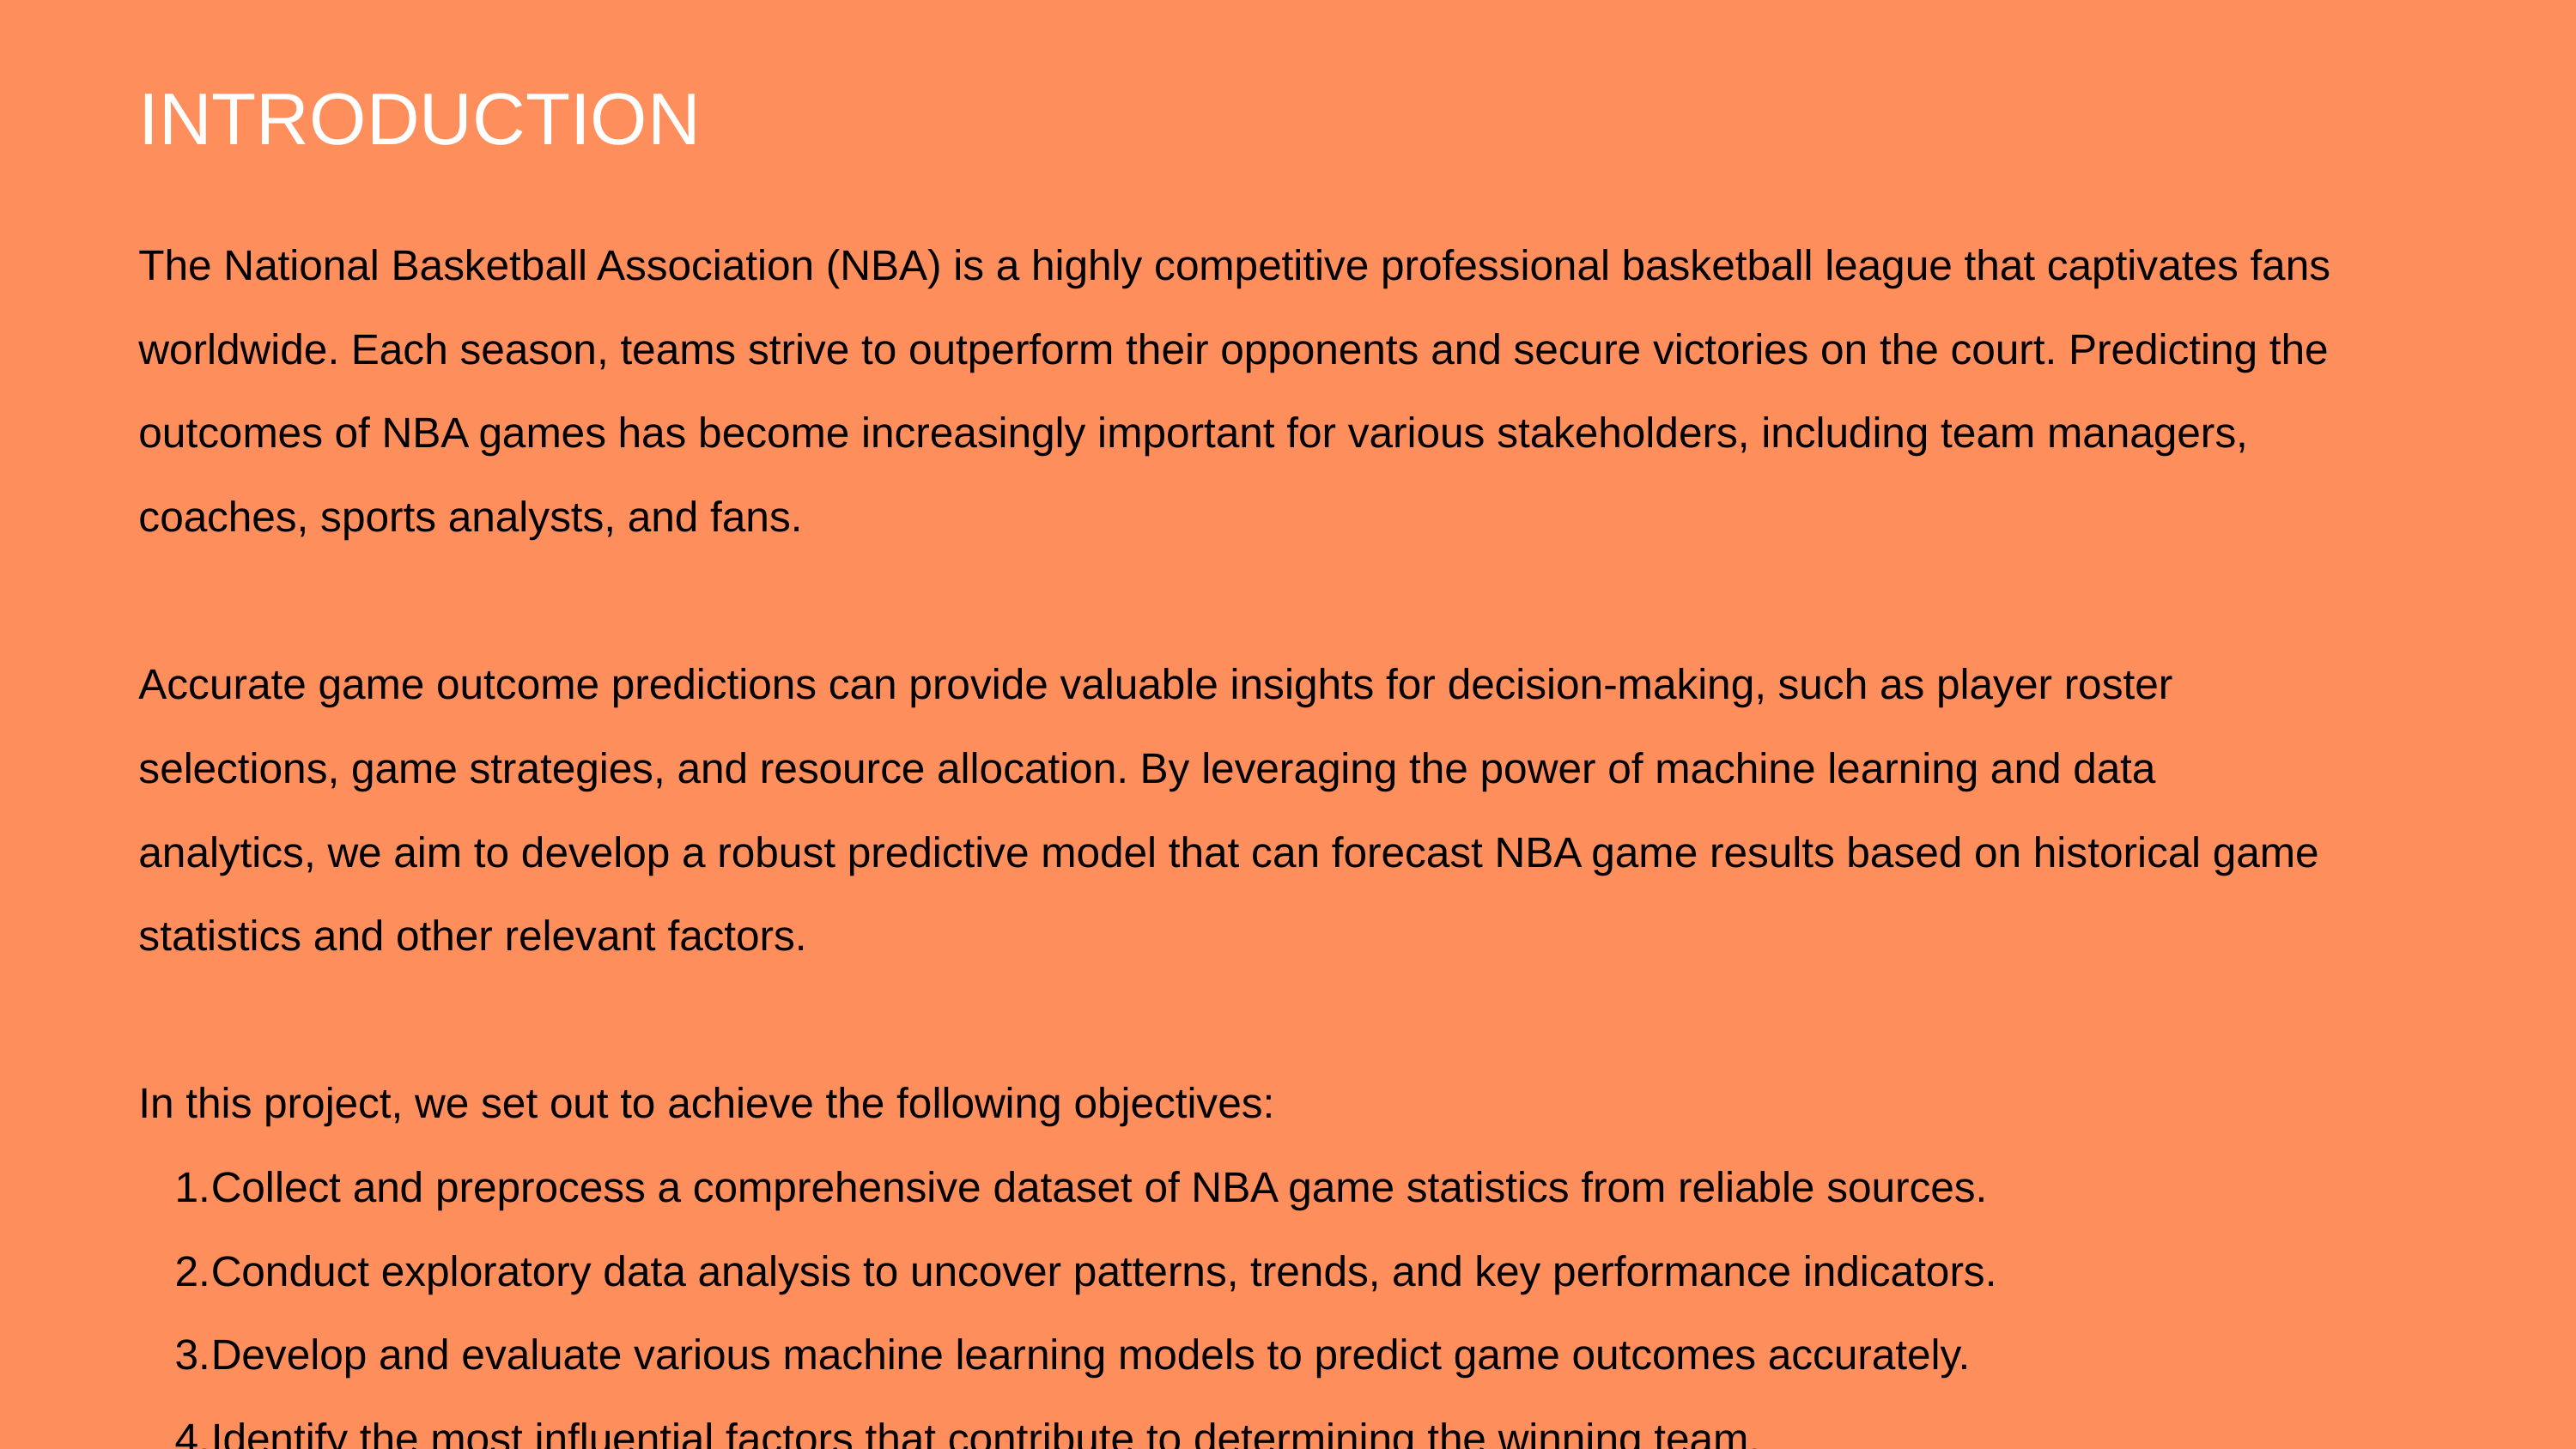

INTRODUCTION
The National Basketball Association (NBA) is a highly competitive professional basketball league that captivates fans worldwide. Each season, teams strive to outperform their opponents and secure victories on the court. Predicting the outcomes of NBA games has become increasingly important for various stakeholders, including team managers, coaches, sports analysts, and fans.

Accurate game outcome predictions can provide valuable insights for decision-making, such as player roster selections, game strategies, and resource allocation. By leveraging the power of machine learning and data analytics, we aim to develop a robust predictive model that can forecast NBA game results based on historical game statistics and other relevant factors.

In this project, we set out to achieve the following objectives:
Collect and preprocess a comprehensive dataset of NBA game statistics from reliable sources.
Conduct exploratory data analysis to uncover patterns, trends, and key performance indicators.
Develop and evaluate various machine learning models to predict game outcomes accurately.
Identify the most influential factors that contribute to determining the winning team.